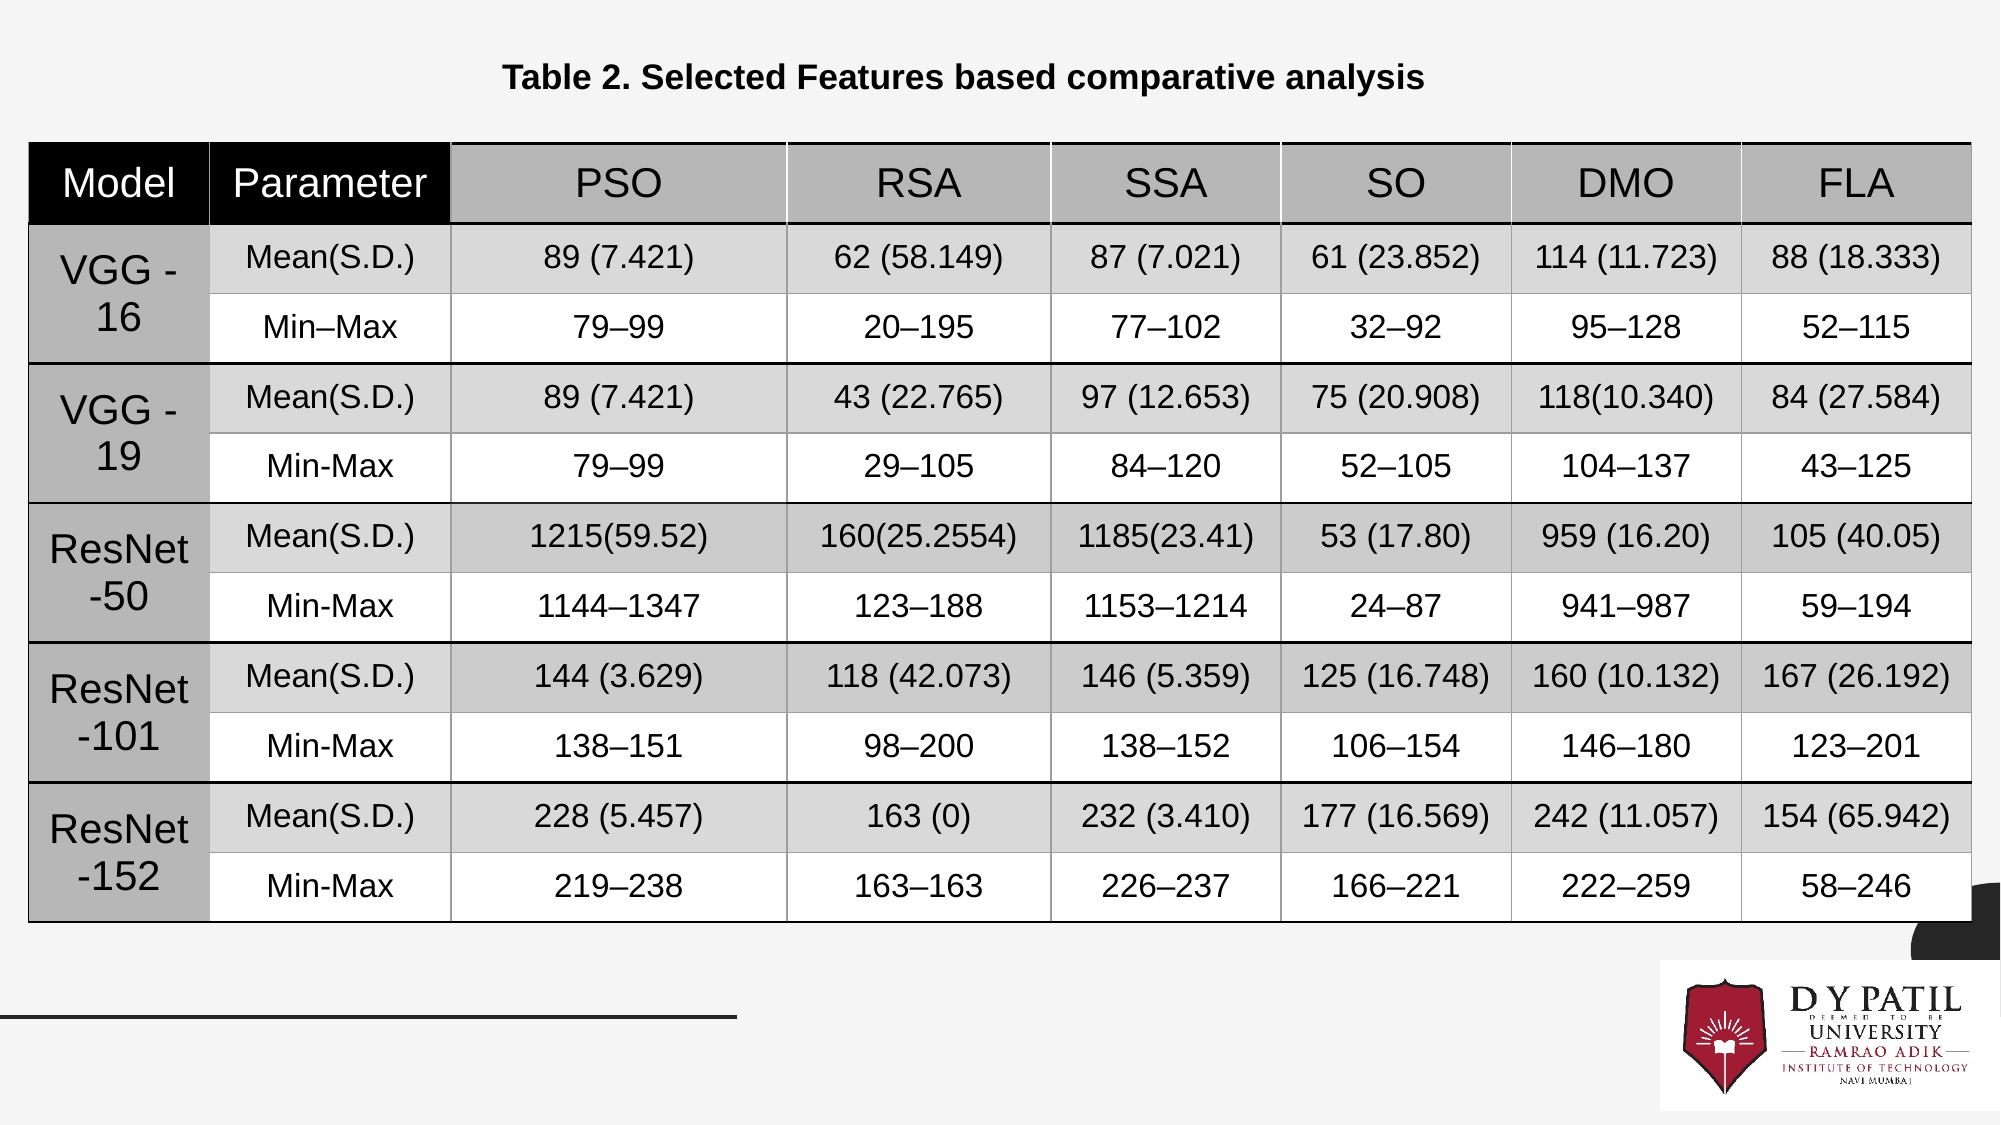

Table 2. Selected Features based comparative analysis
| Model | Parameter | PSO | RSA | SSA | SO | DMO | FLA |
| --- | --- | --- | --- | --- | --- | --- | --- |
| VGG -16 | Mean(S.D.) | 89 (7.421) | 62 (58.149) | 87 (7.021) | 61 (23.852) | 114 (11.723) | 88 (18.333) |
|  | Min–Max | 79–99 | 20–195 | 77–102 | 32–92 | 95–128 | 52–115 |
| VGG -19 | Mean(S.D.) | 89 (7.421) | 43 (22.765) | 97 (12.653) | 75 (20.908) | 118(10.340) | 84 (27.584) |
|  | Min-Max | 79–99 | 29–105 | 84–120 | 52–105 | 104–137 | 43–125 |
| ResNet-50 | Mean(S.D.) | 1215(59.52) | 160(25.2554) | 1185(23.41) | 53 (17.80) | 959 (16.20) | 105 (40.05) |
|  | Min-Max | 1144–1347 | 123–188 | 1153–1214 | 24–87 | 941–987 | 59–194 |
| ResNet-101 | Mean(S.D.) | 144 (3.629) | 118 (42.073) | 146 (5.359) | 125 (16.748) | 160 (10.132) | 167 (26.192) |
|  | Min-Max | 138–151 | 98–200 | 138–152 | 106–154 | 146–180 | 123–201 |
| ResNet-152 | Mean(S.D.) | 228 (5.457) | 163 (0) | 232 (3.410) | 177 (16.569) | 242 (11.057) | 154 (65.942) |
|  | Min-Max | 219–238 | 163–163 | 226–237 | 166–221 | 222–259 | 58–246 |